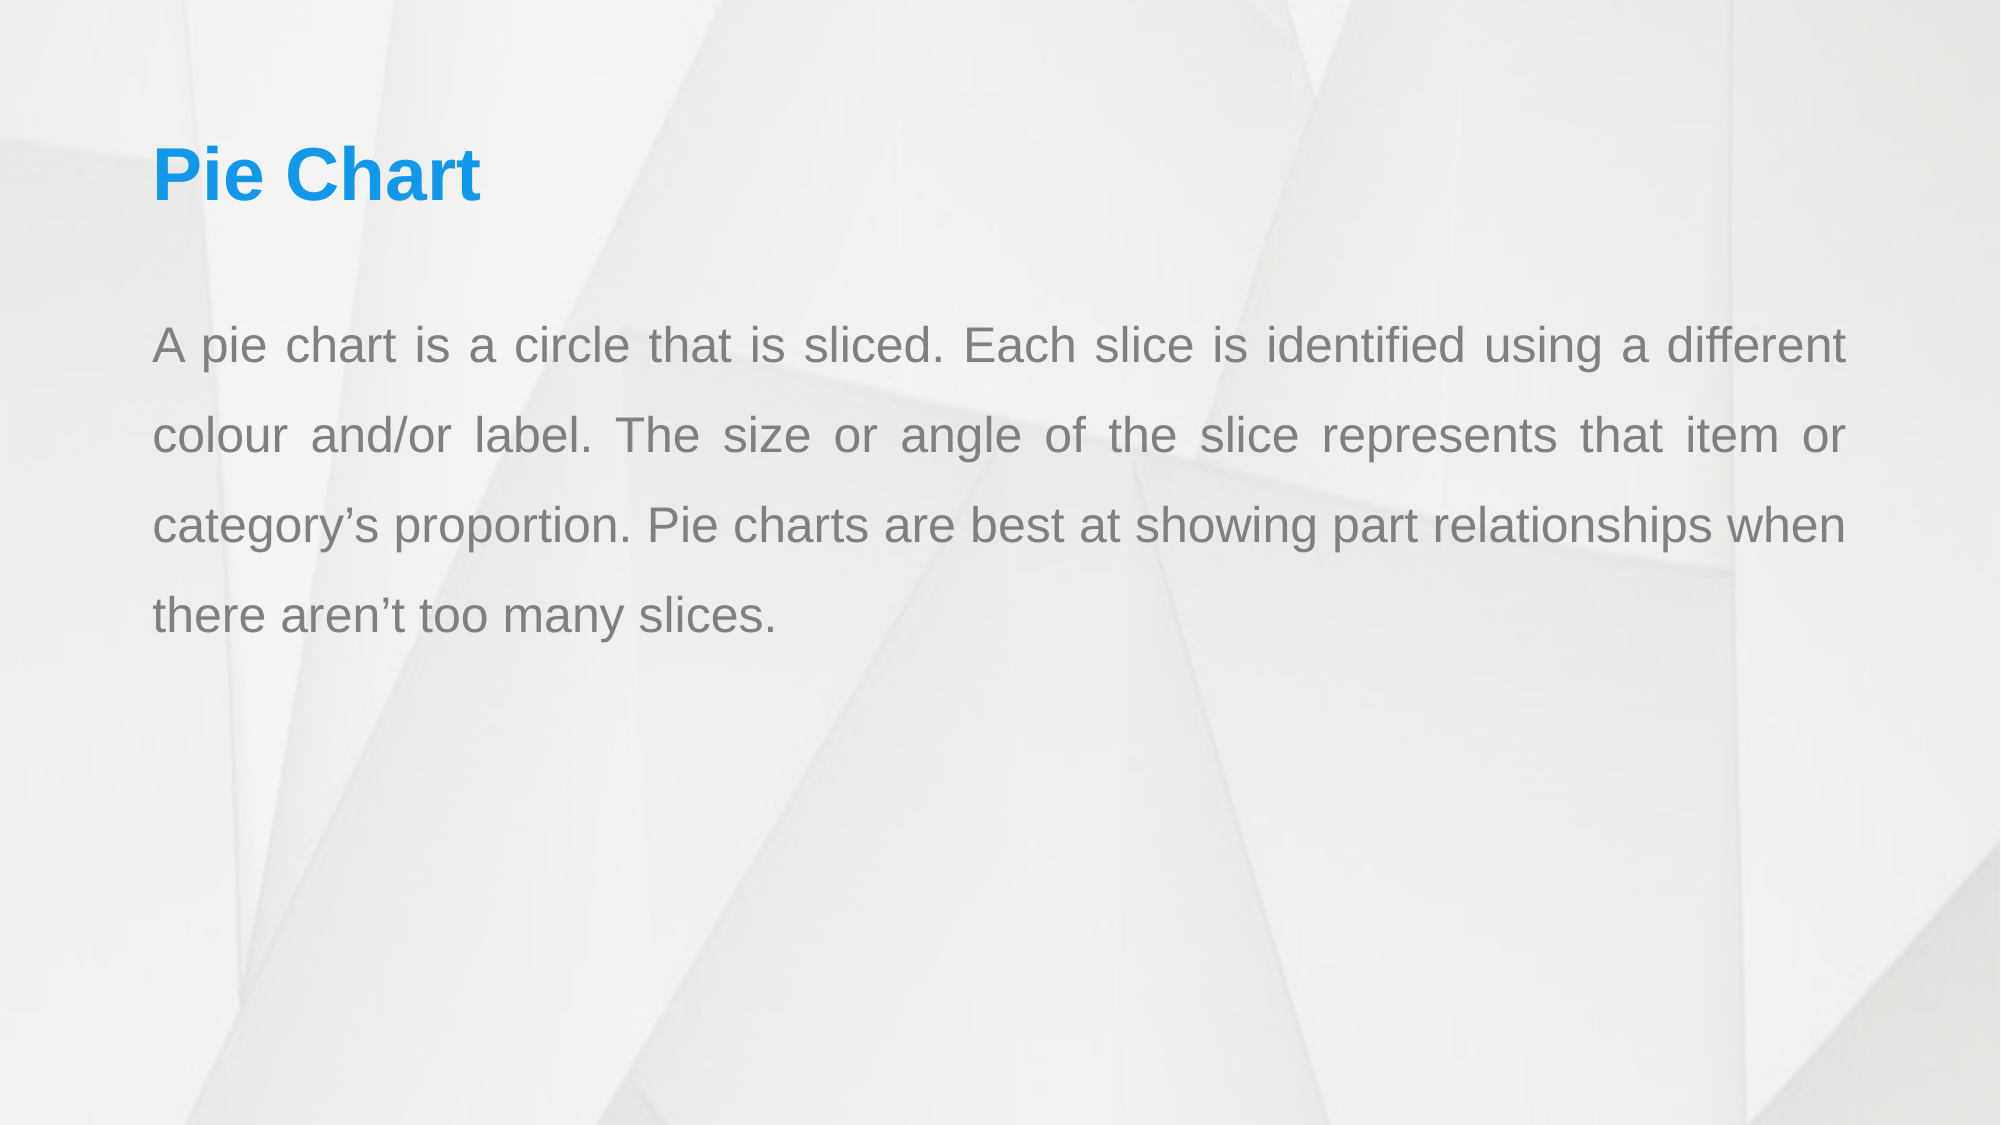

# Pie Chart
A pie chart is a circle that is sliced. Each slice is identified using a different colour and/or label. The size or angle of the slice represents that item or category’s proportion. Pie charts are best at showing part relationships when there aren’t too many slices.